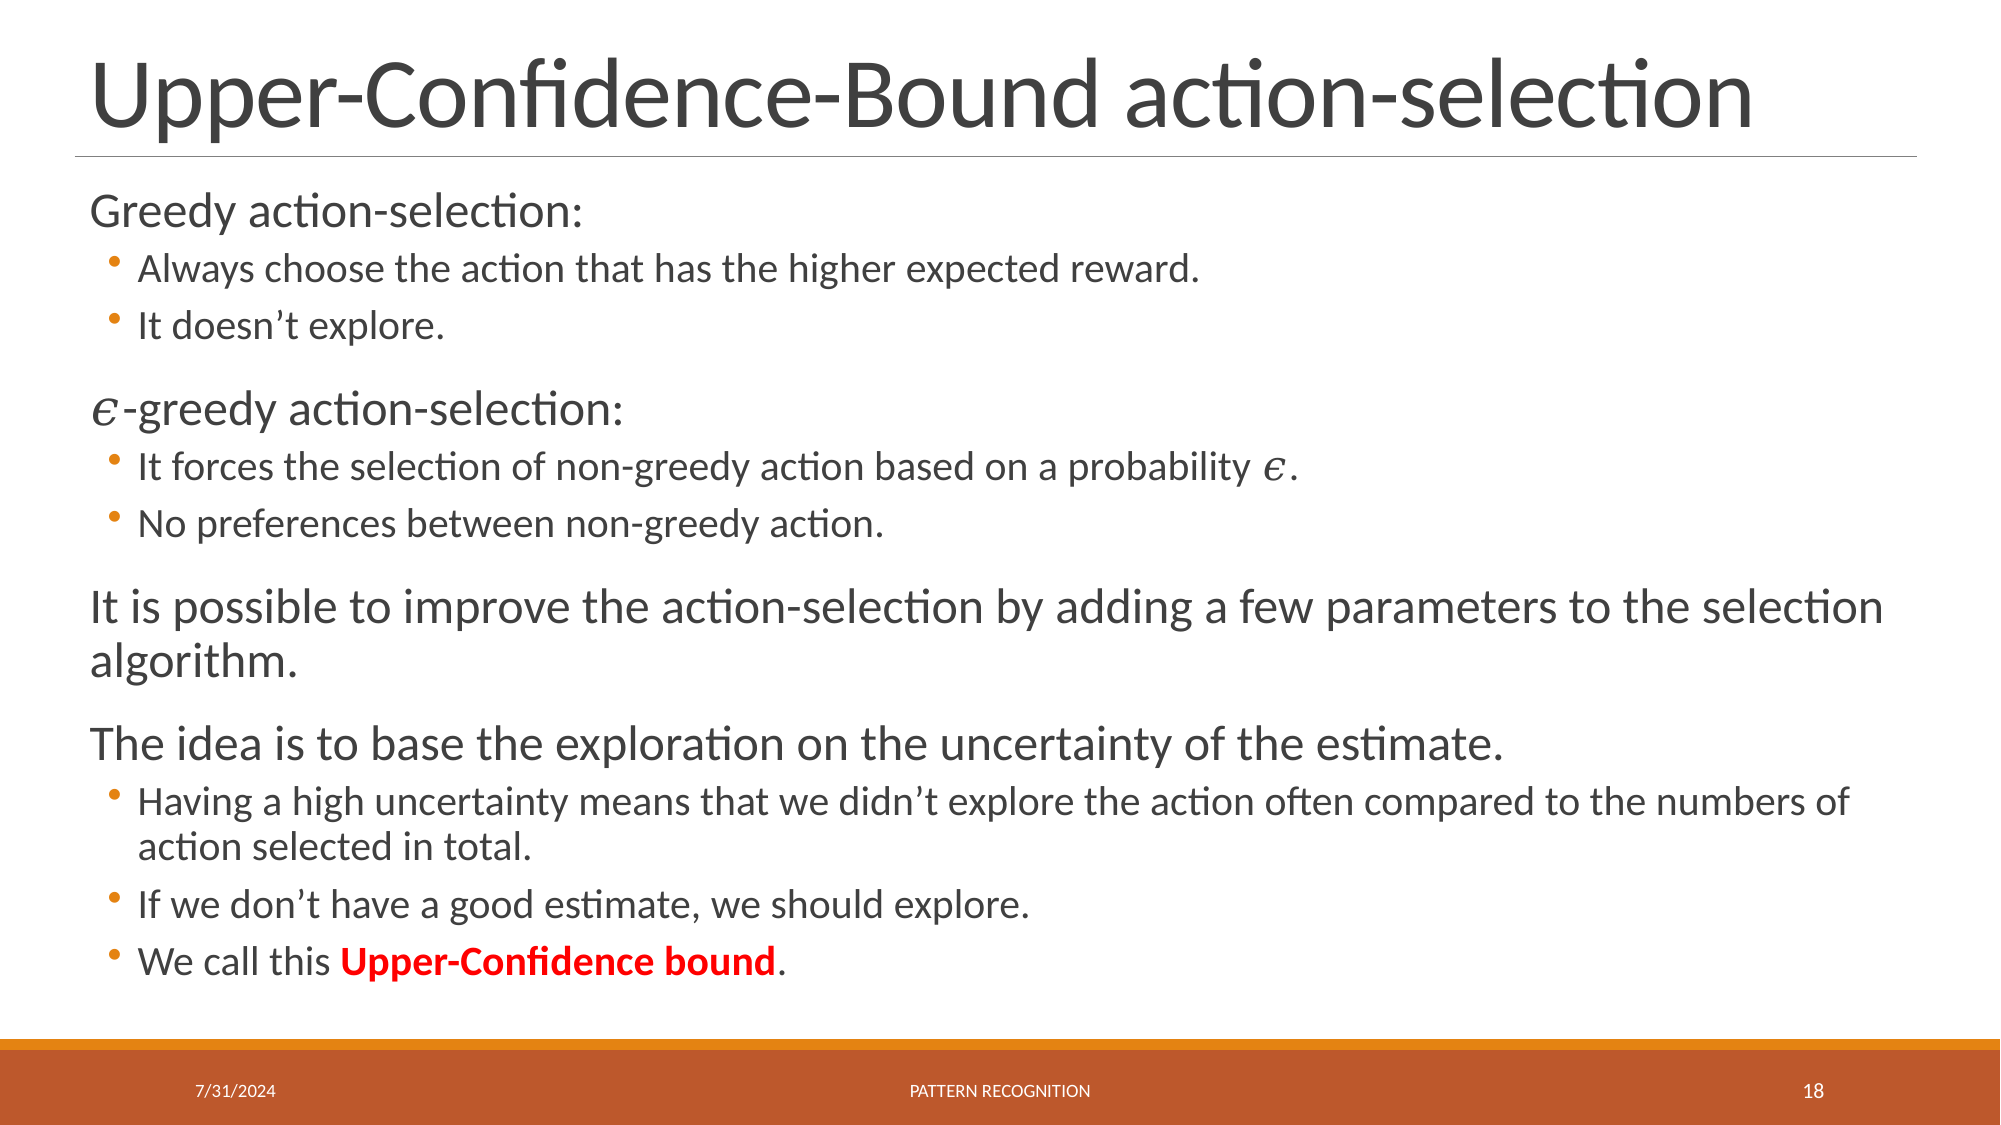

# Upper-Confidence-Bound action-selection
Greedy action-selection:
Always choose the action that has the higher expected reward.
It doesn’t explore.
𝜖-greedy action-selection:
It forces the selection of non-greedy action based on a probability 𝜖.
No preferences between non-greedy action.
It is possible to improve the action-selection by adding a few parameters to the selection algorithm.
The idea is to base the exploration on the uncertainty of the estimate.
Having a high uncertainty means that we didn’t explore the action often compared to the numbers of action selected in total.
If we don’t have a good estimate, we should explore.
We call this Upper-Confidence bound.
7/31/2024
Pattern recognition
18